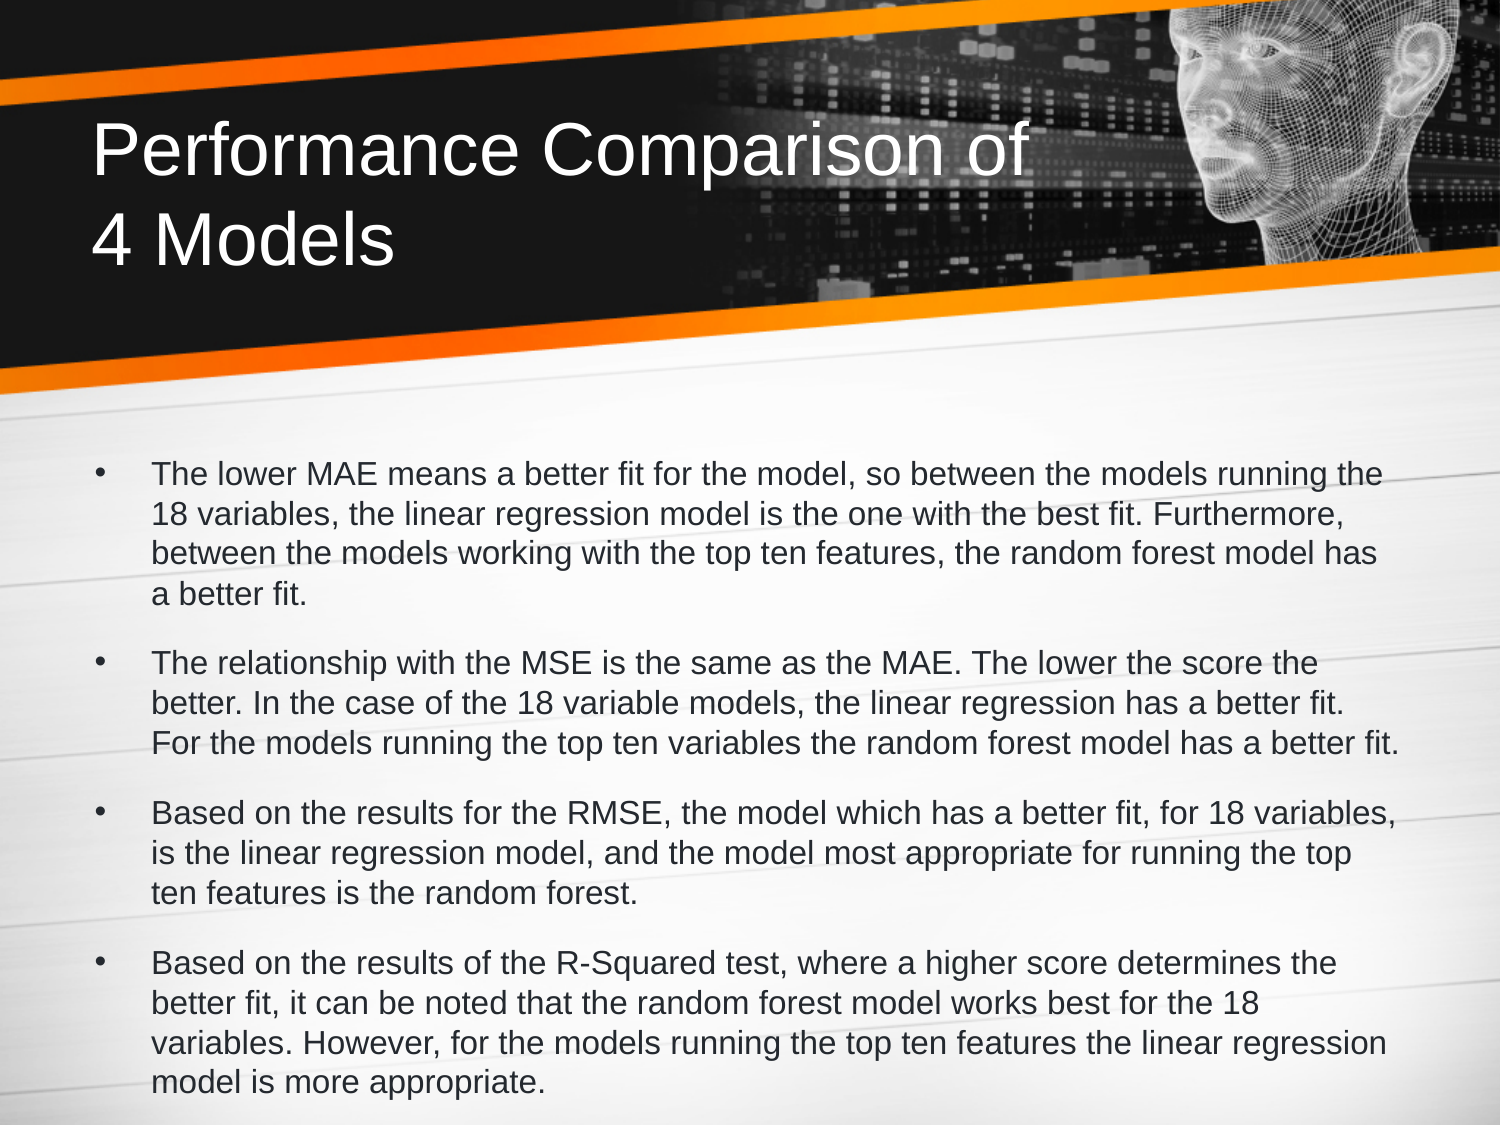

# Performance Comparison of 4 Models
The lower MAE means a better fit for the model, so between the models running the 18 variables, the linear regression model is the one with the best fit. Furthermore, between the models working with the top ten features, the random forest model has a better fit.

The relationship with the MSE is the same as the MAE. The lower the score the better. In the case of the 18 variable models, the linear regression has a better fit. For the models running the top ten variables the random forest model has a better fit.

Based on the results for the RMSE, the model which has a better fit, for 18 variables, is the linear regression model, and the model most appropriate for running the top ten features is the random forest.

Based on the results of the R-Squared test, where a higher score determines the better fit, it can be noted that the random forest model works best for the 18 variables. However, for the models running the top ten features the linear regression model is more appropriate.